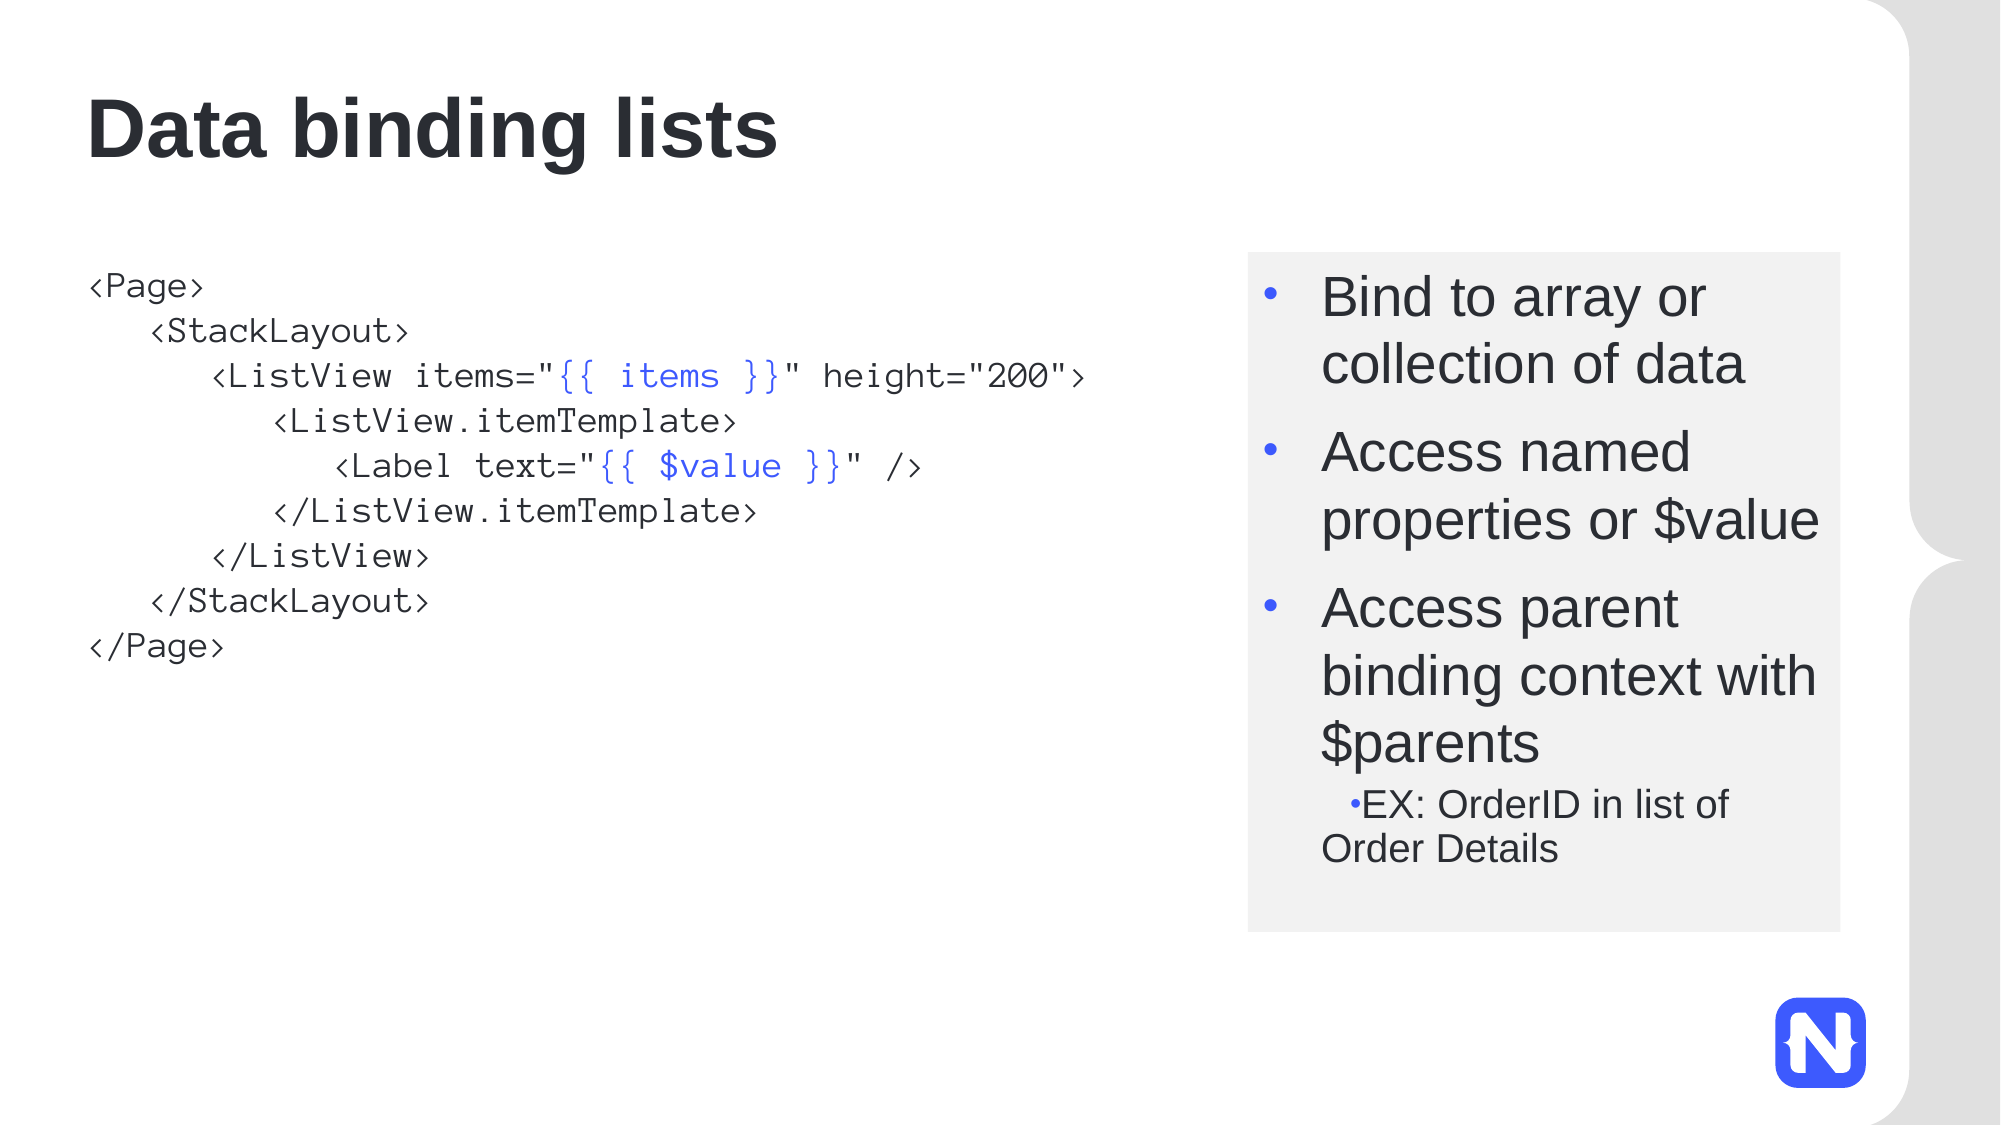

# Data binding lists
<Page>
   <StackLayout>
      <ListView items="{{ items }}" height="200">
         <ListView.itemTemplate>
            <Label text="{{ $value }}" />
         </ListView.itemTemplate>
      </ListView>
   </StackLayout>
</Page>
Bind to array or collection of data
Access named properties or $value
Access parent binding context with $parents
EX: OrderID in list of Order Details